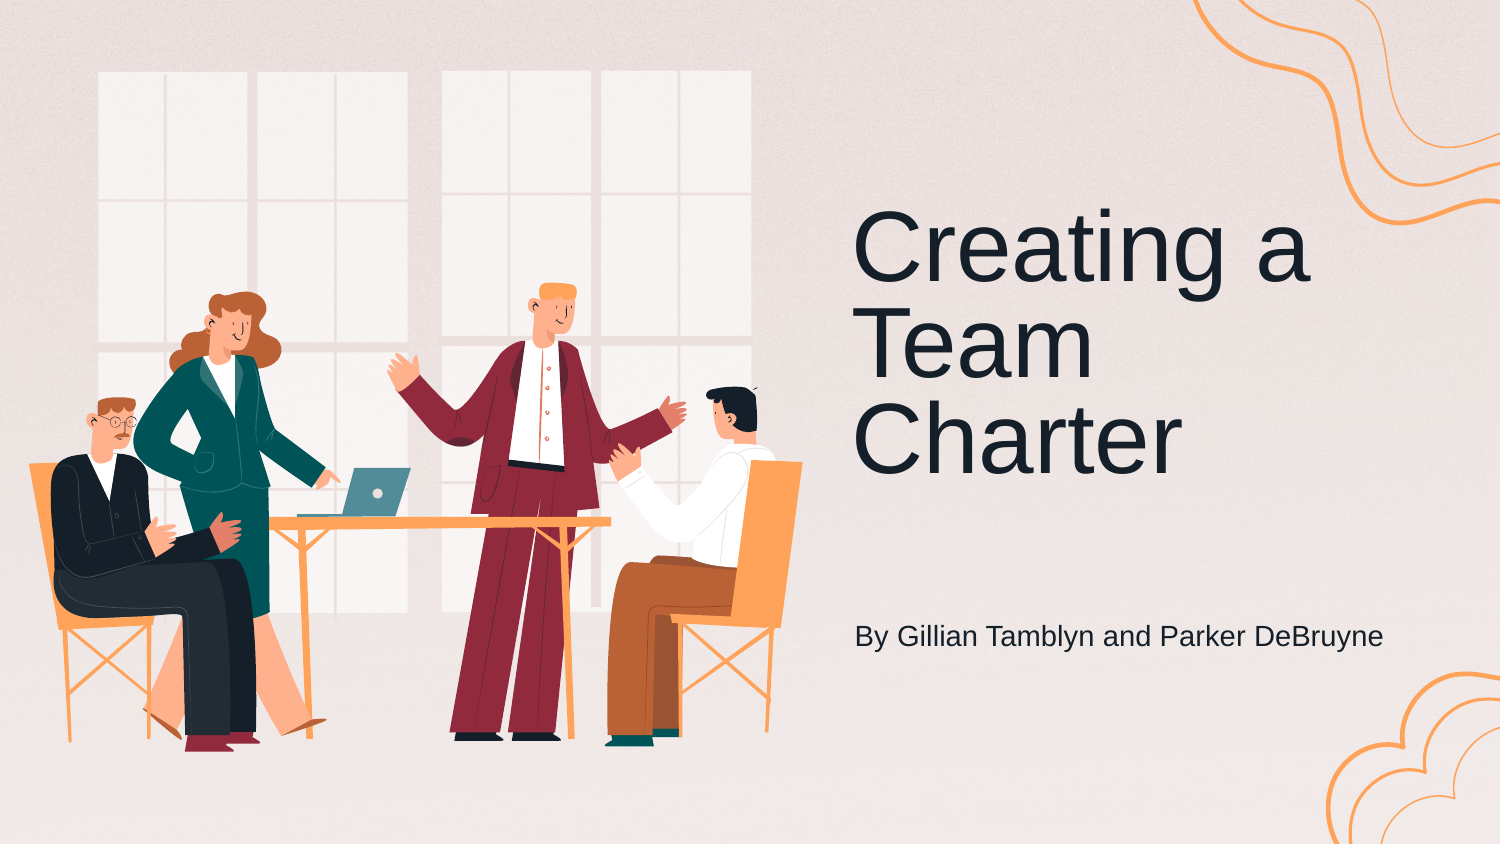

Creating a Team Charter

By Gillian Tamblyn and Parker DeBruyne